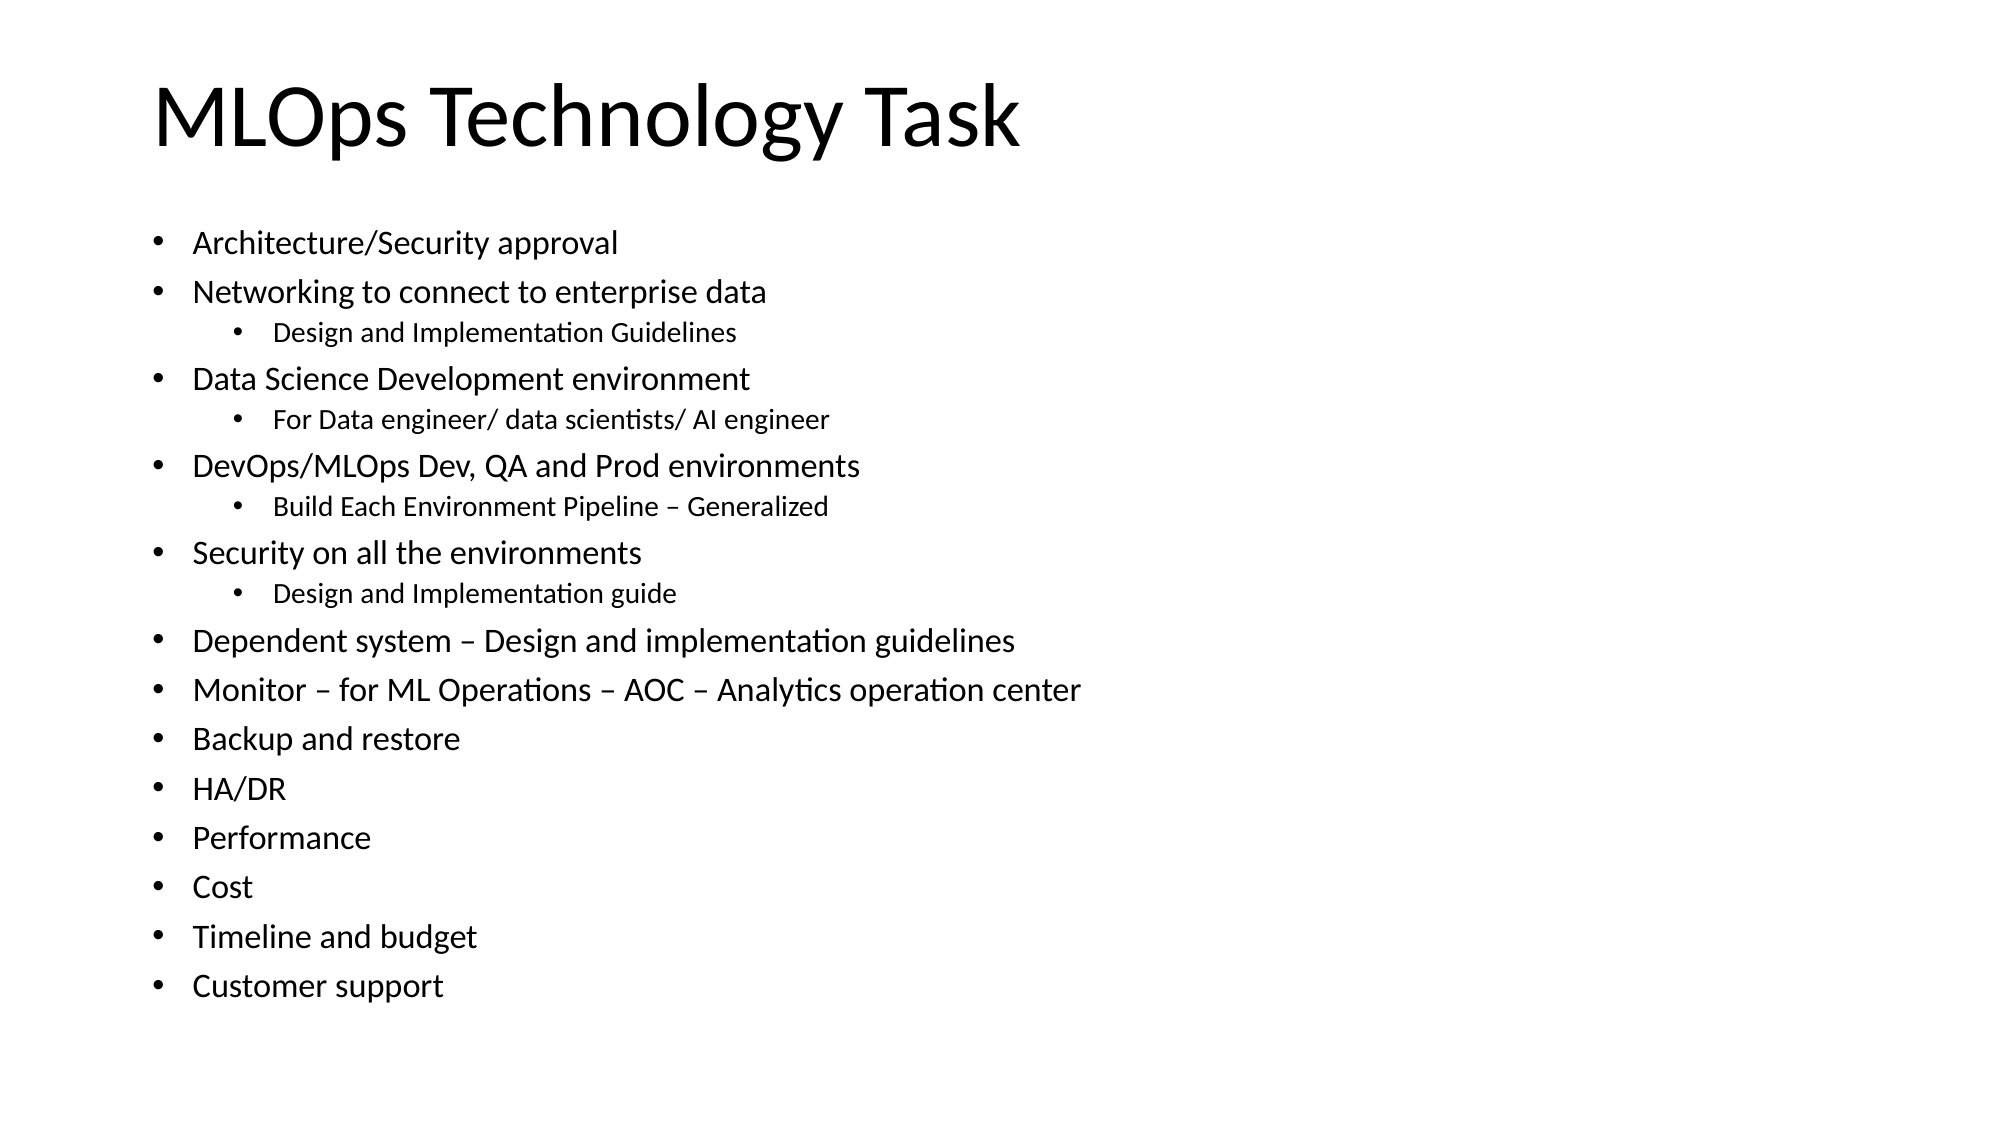

# MLOps Technology Task
Architecture/Security approval
Networking to connect to enterprise data
Design and Implementation Guidelines
Data Science Development environment
For Data engineer/ data scientists/ AI engineer
DevOps/MLOps Dev, QA and Prod environments
Build Each Environment Pipeline – Generalized
Security on all the environments
Design and Implementation guide
Dependent system – Design and implementation guidelines
Monitor – for ML Operations – AOC – Analytics operation center
Backup and restore
HA/DR
Performance
Cost
Timeline and budget
Customer support